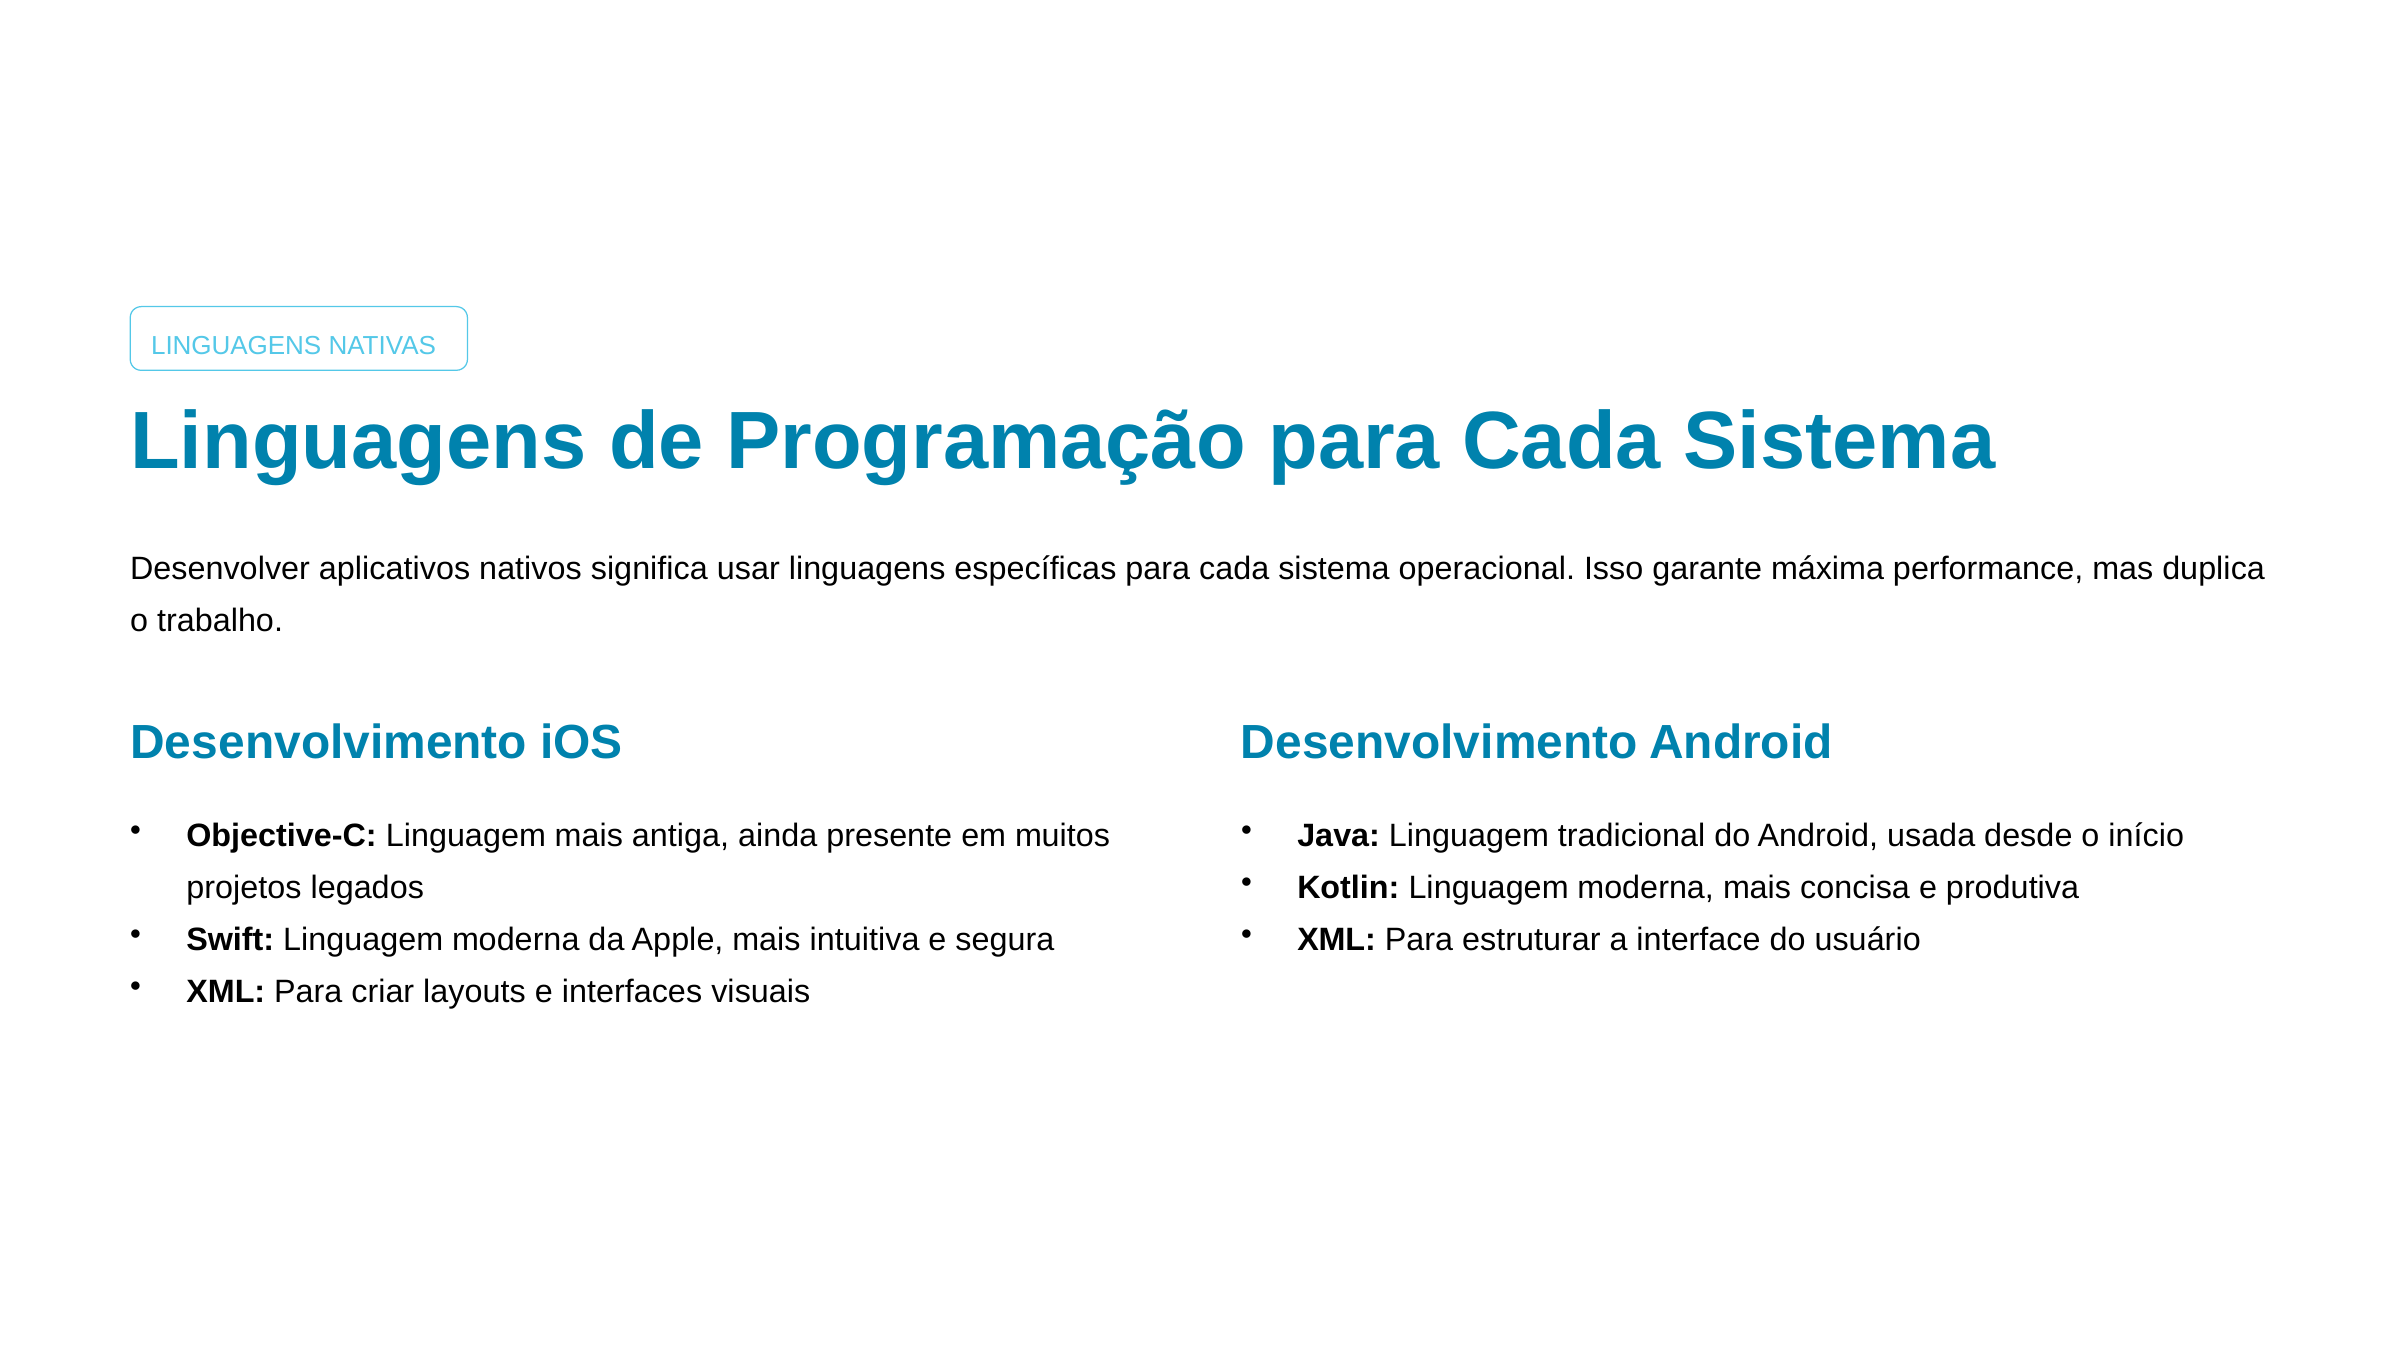

LINGUAGENS NATIVAS
Linguagens de Programação para Cada Sistema
Desenvolver aplicativos nativos significa usar linguagens específicas para cada sistema operacional. Isso garante máxima performance, mas duplica o trabalho.
Desenvolvimento iOS
Desenvolvimento Android
Objective-C: Linguagem mais antiga, ainda presente em muitos projetos legados
Swift: Linguagem moderna da Apple, mais intuitiva e segura
XML: Para criar layouts e interfaces visuais
Java: Linguagem tradicional do Android, usada desde o início
Kotlin: Linguagem moderna, mais concisa e produtiva
XML: Para estruturar a interface do usuário